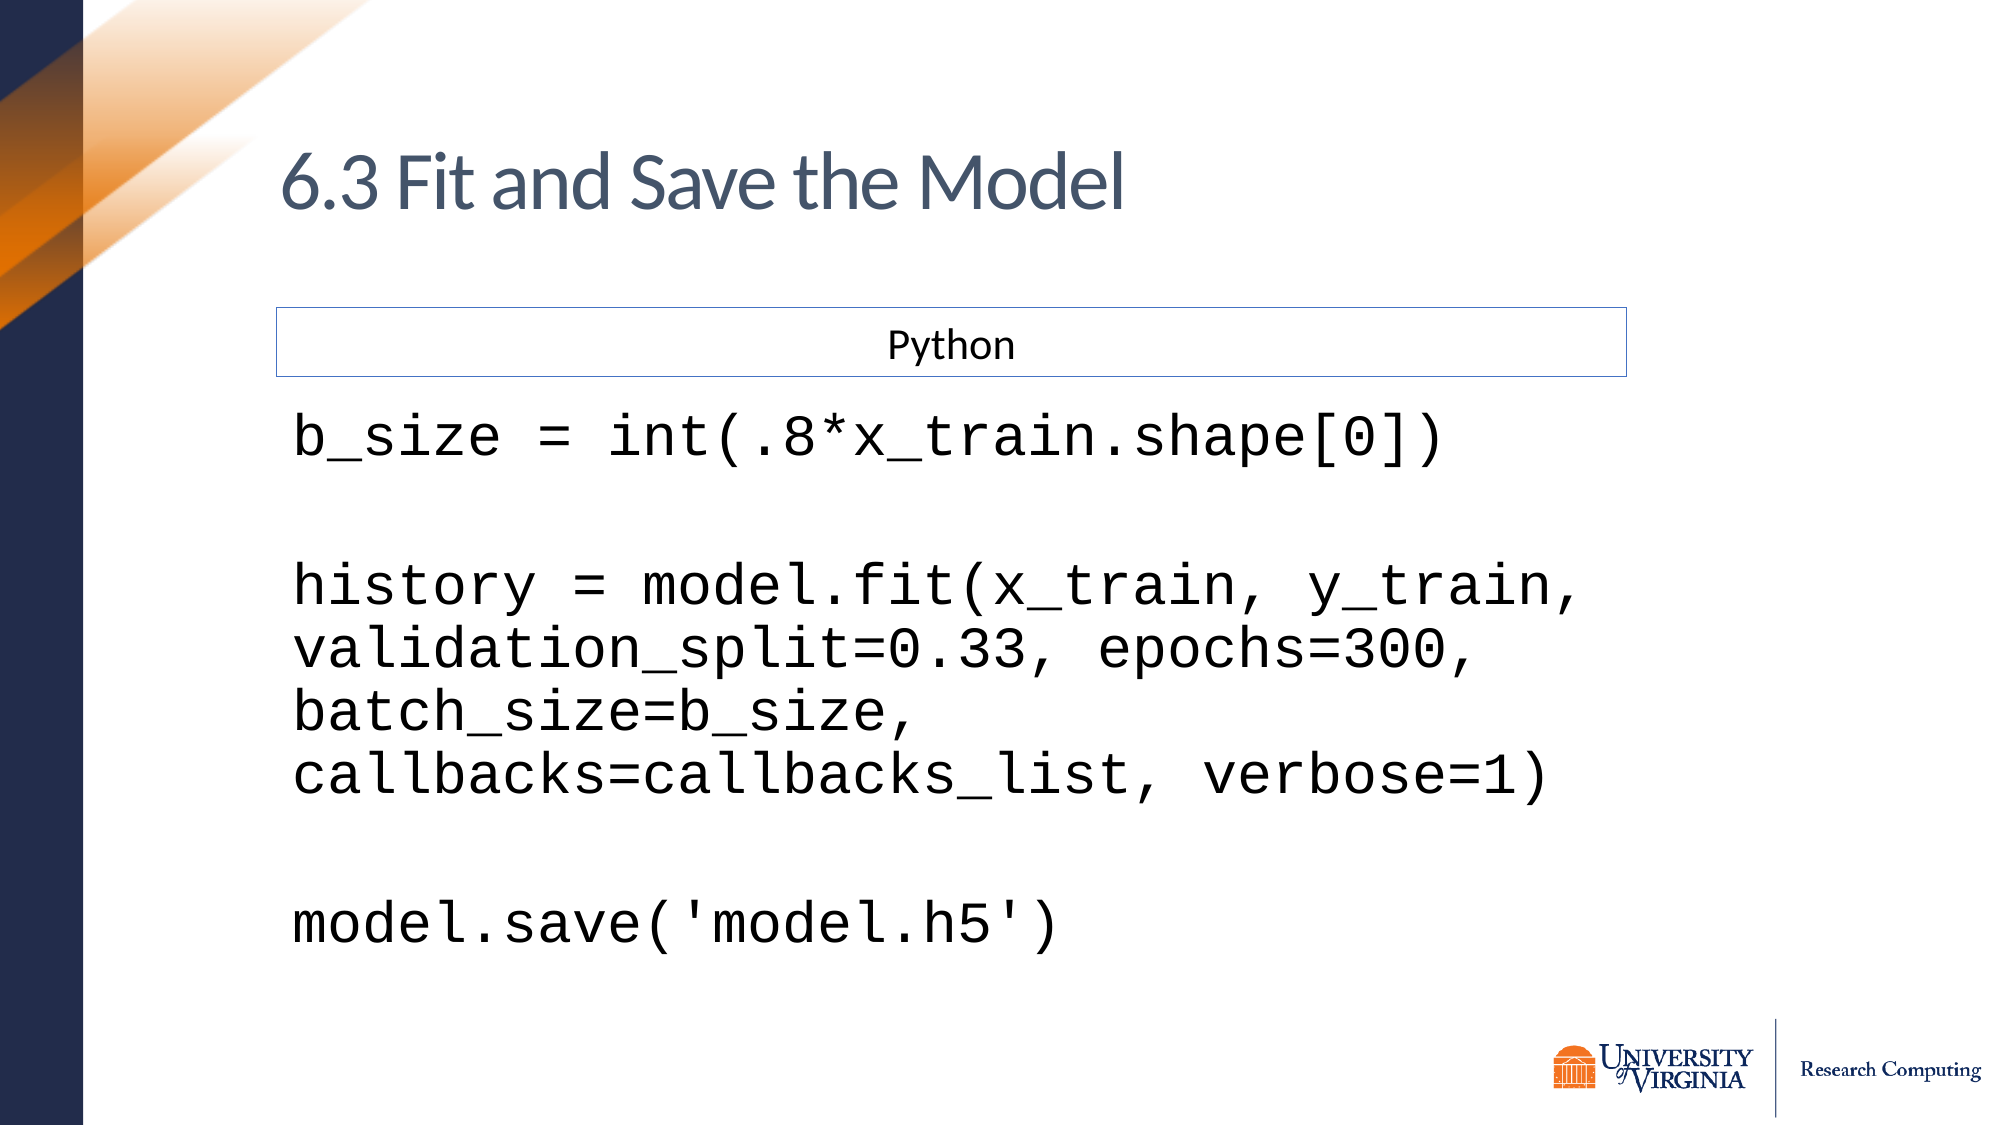

# 6.3 Fit and Save the Model
b_size = int(.8*x_train.shape[0])

history = model.fit(x_train, y_train, validation_split=0.33, epochs=300, batch_size=b_size, callbacks=callbacks_list, verbose=1)

model.save('model.h5')